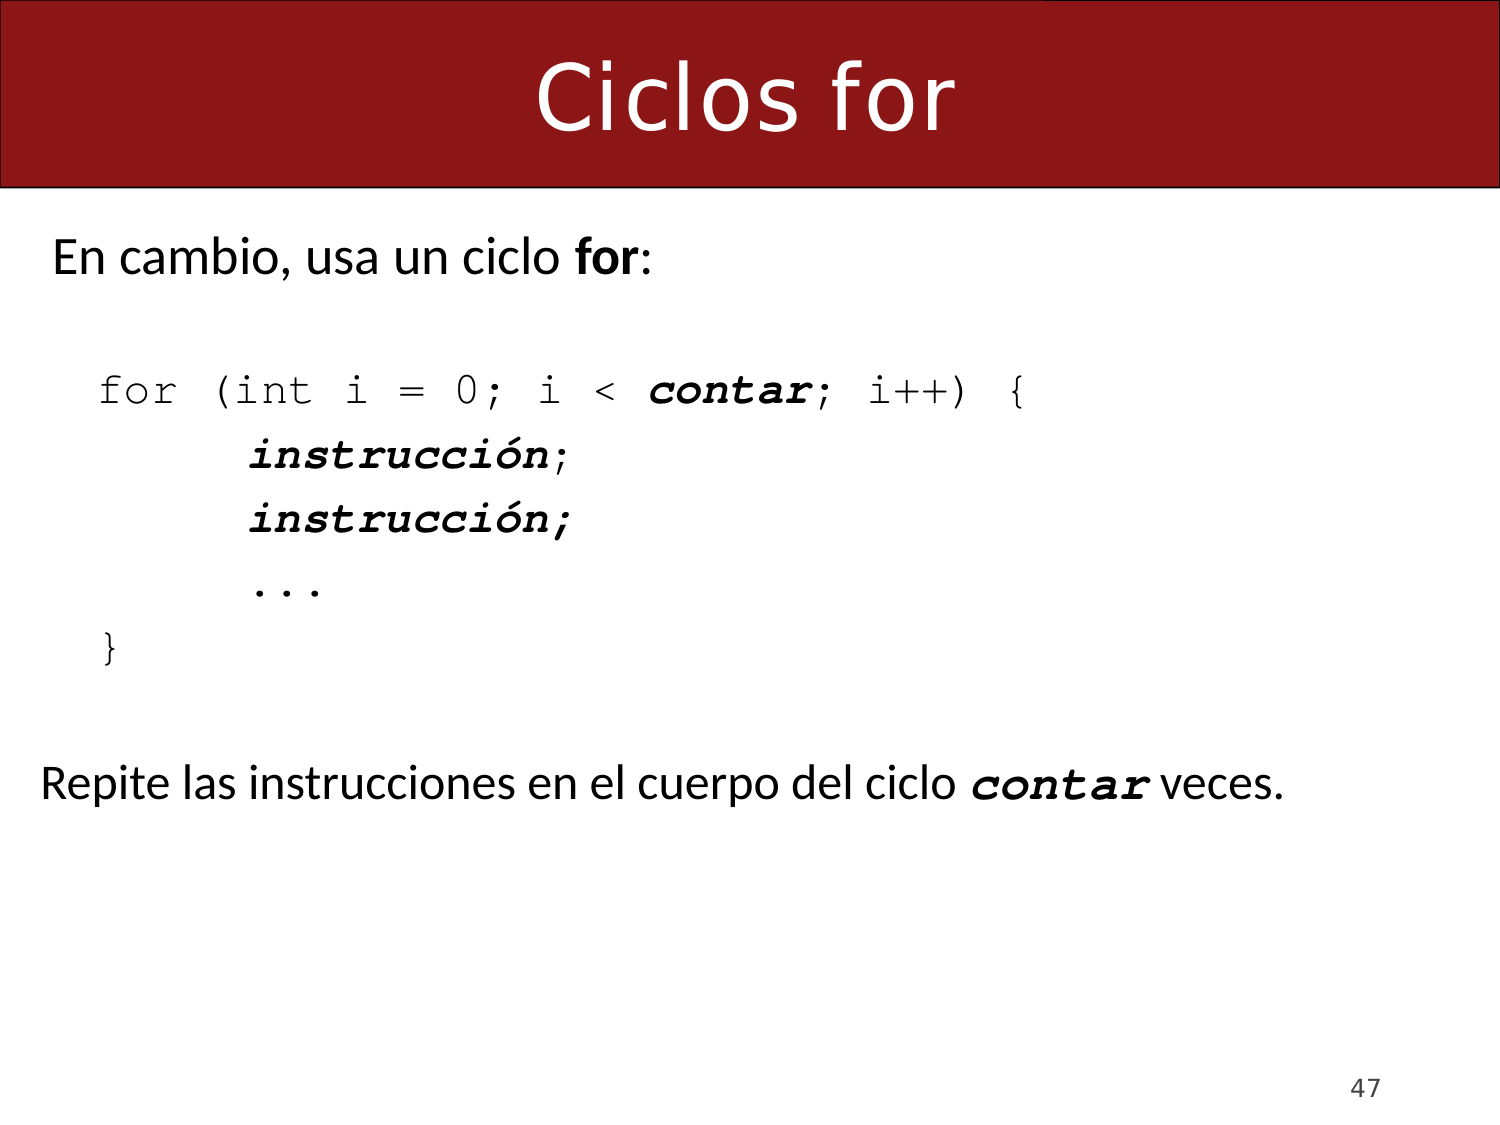

# Ciclos for
 En cambio, usa un ciclo for:

for (int i = 0; i < contar; i++) {
	instrucción;
	instrucción;
	...
}

Repite las instrucciones en el cuerpo del ciclo contar veces.